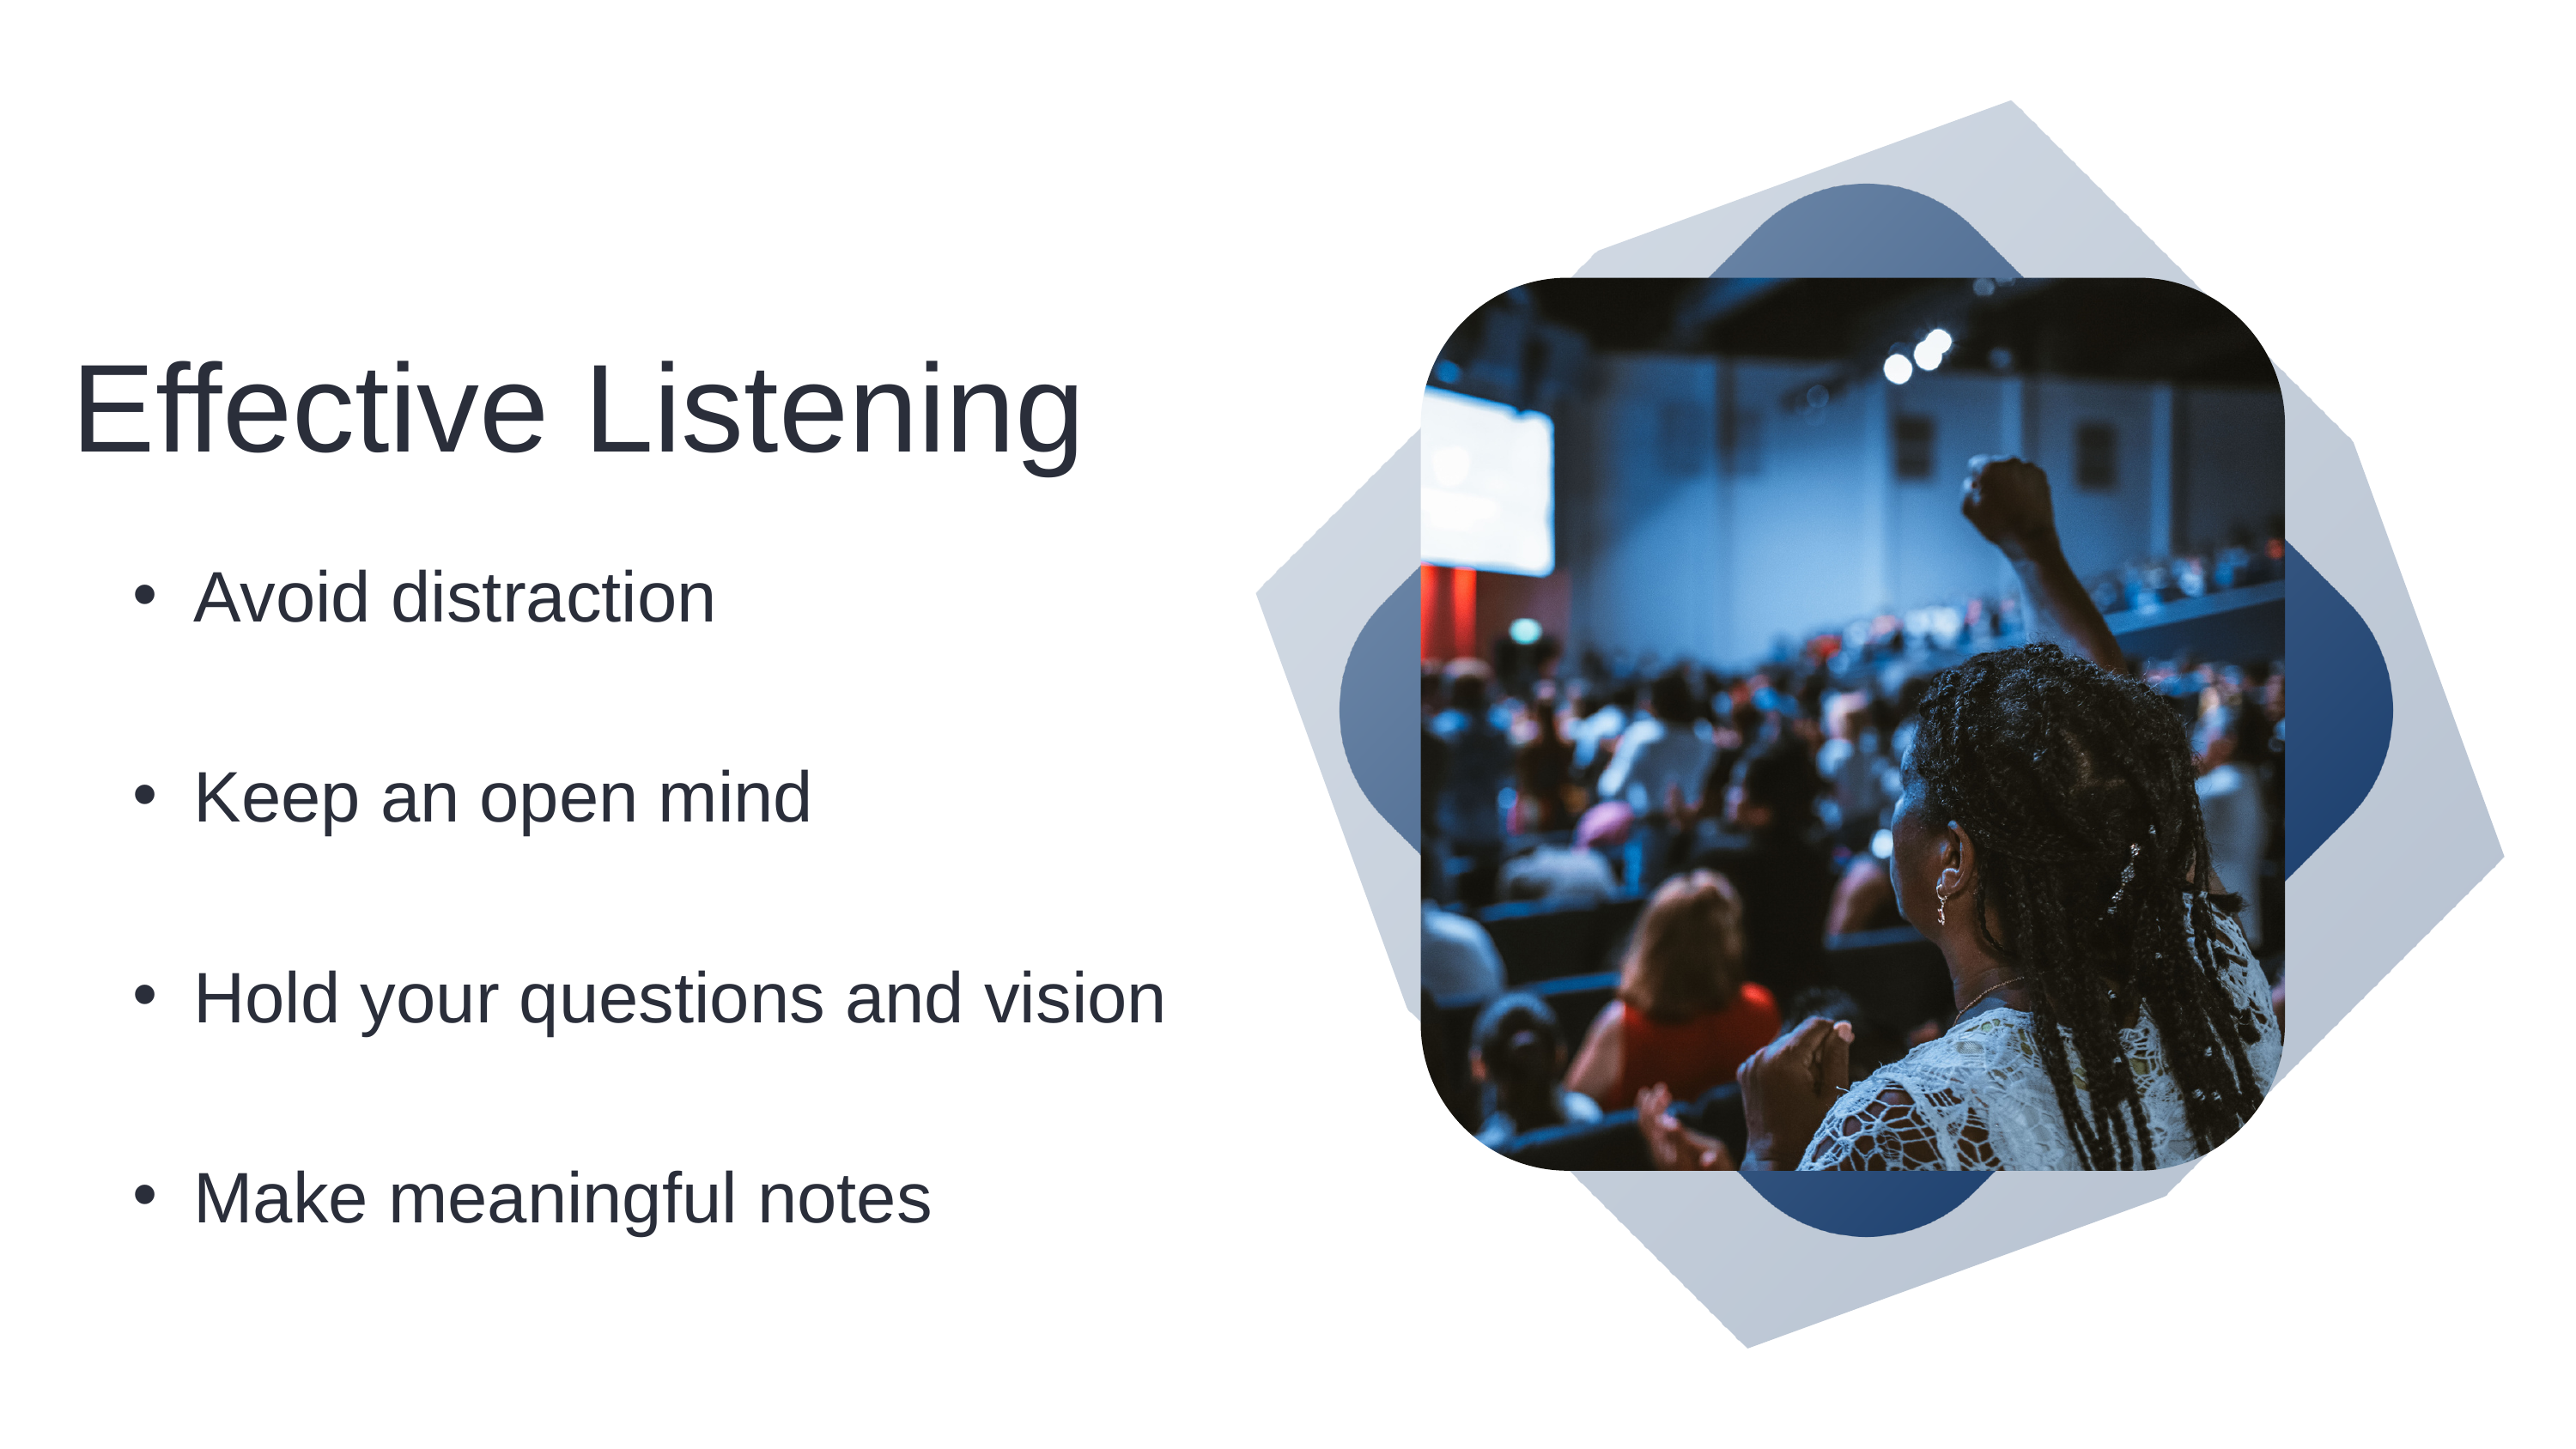

Effective Listening
Avoid distraction

Keep an open mind

Hold your questions and vision

Make meaningful notes